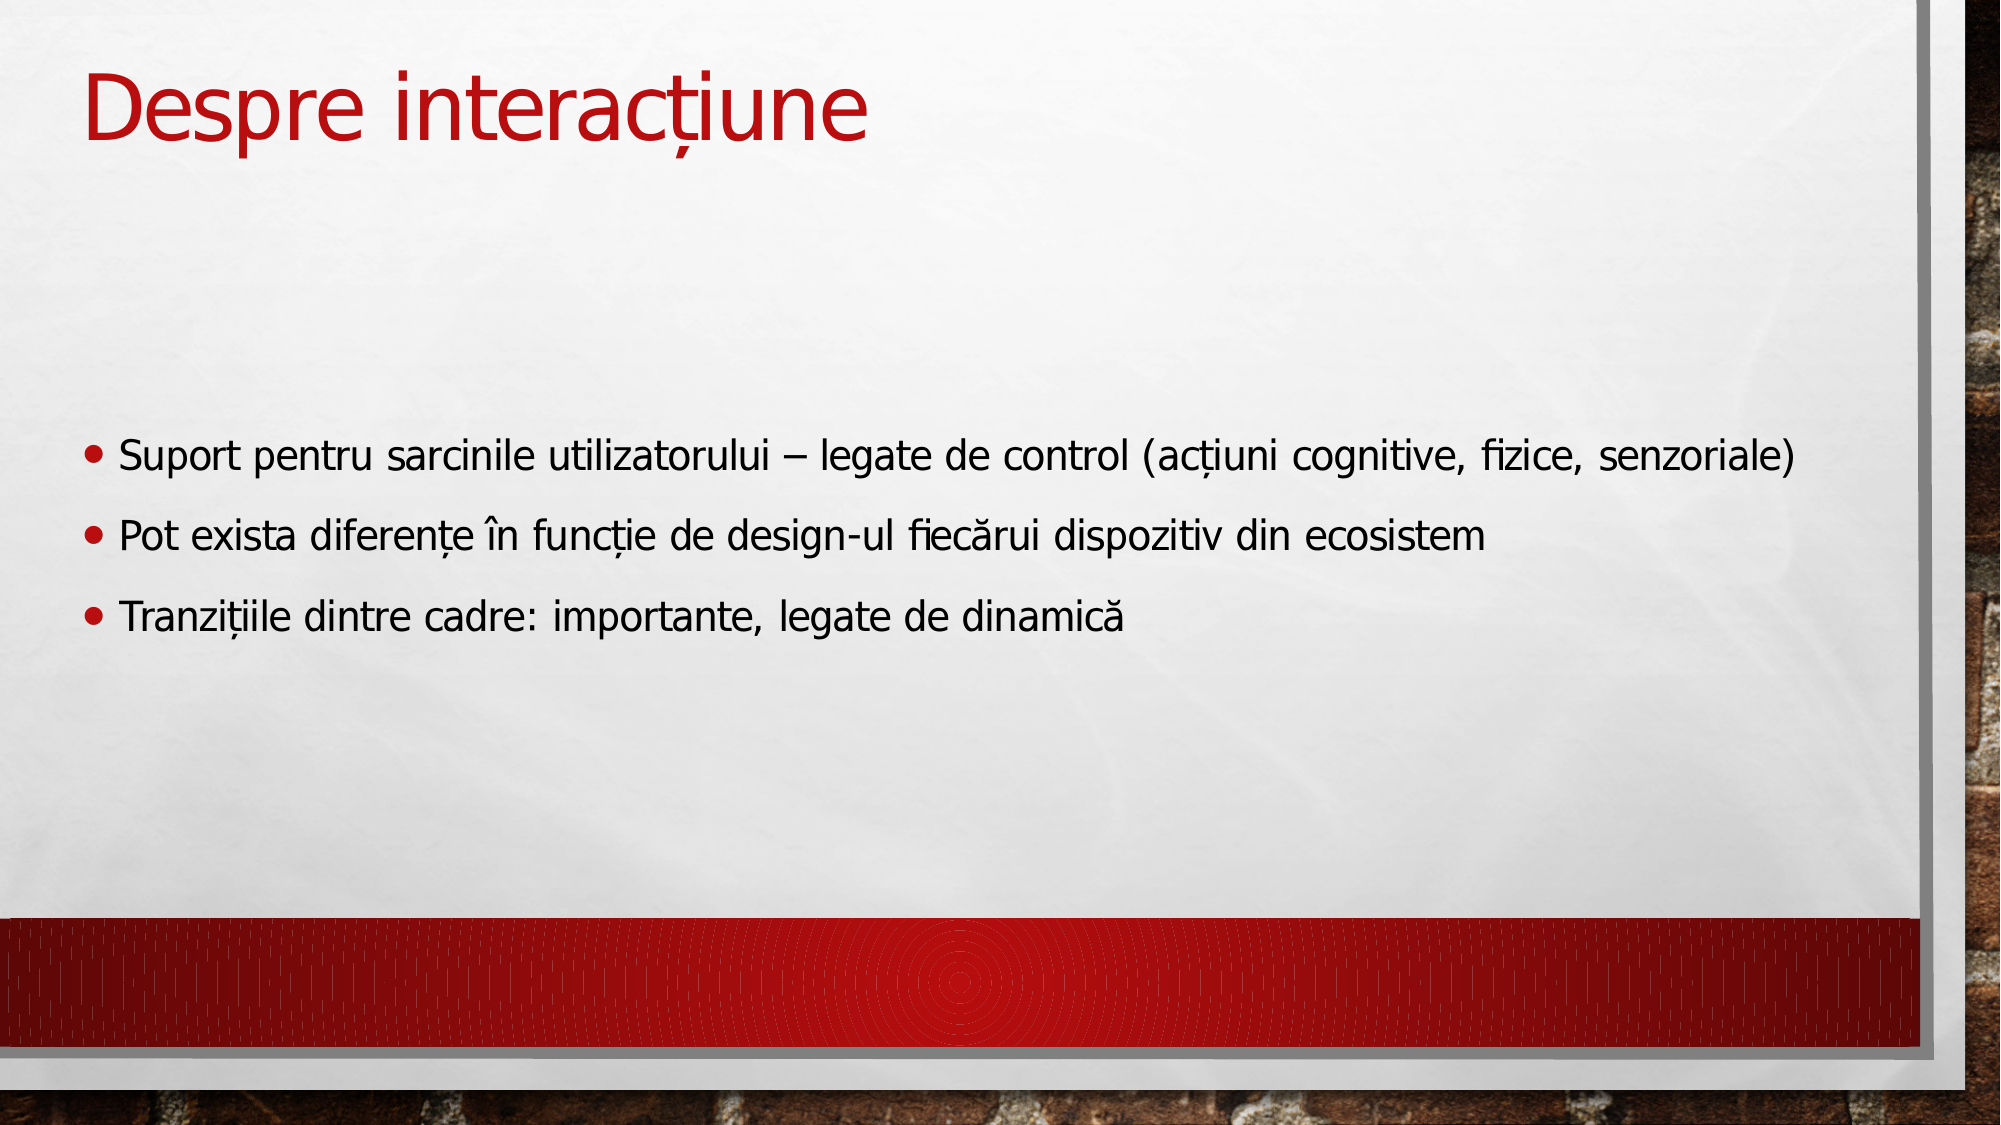

# Despre interacțiune
Suport pentru sarcinile utilizatorului – legate de control (acțiuni cognitive, fizice, senzoriale)
Pot exista diferențe în funcție de design-ul fiecărui dispozitiv din ecosistem
Tranzițiile dintre cadre: importante, legate de dinamică